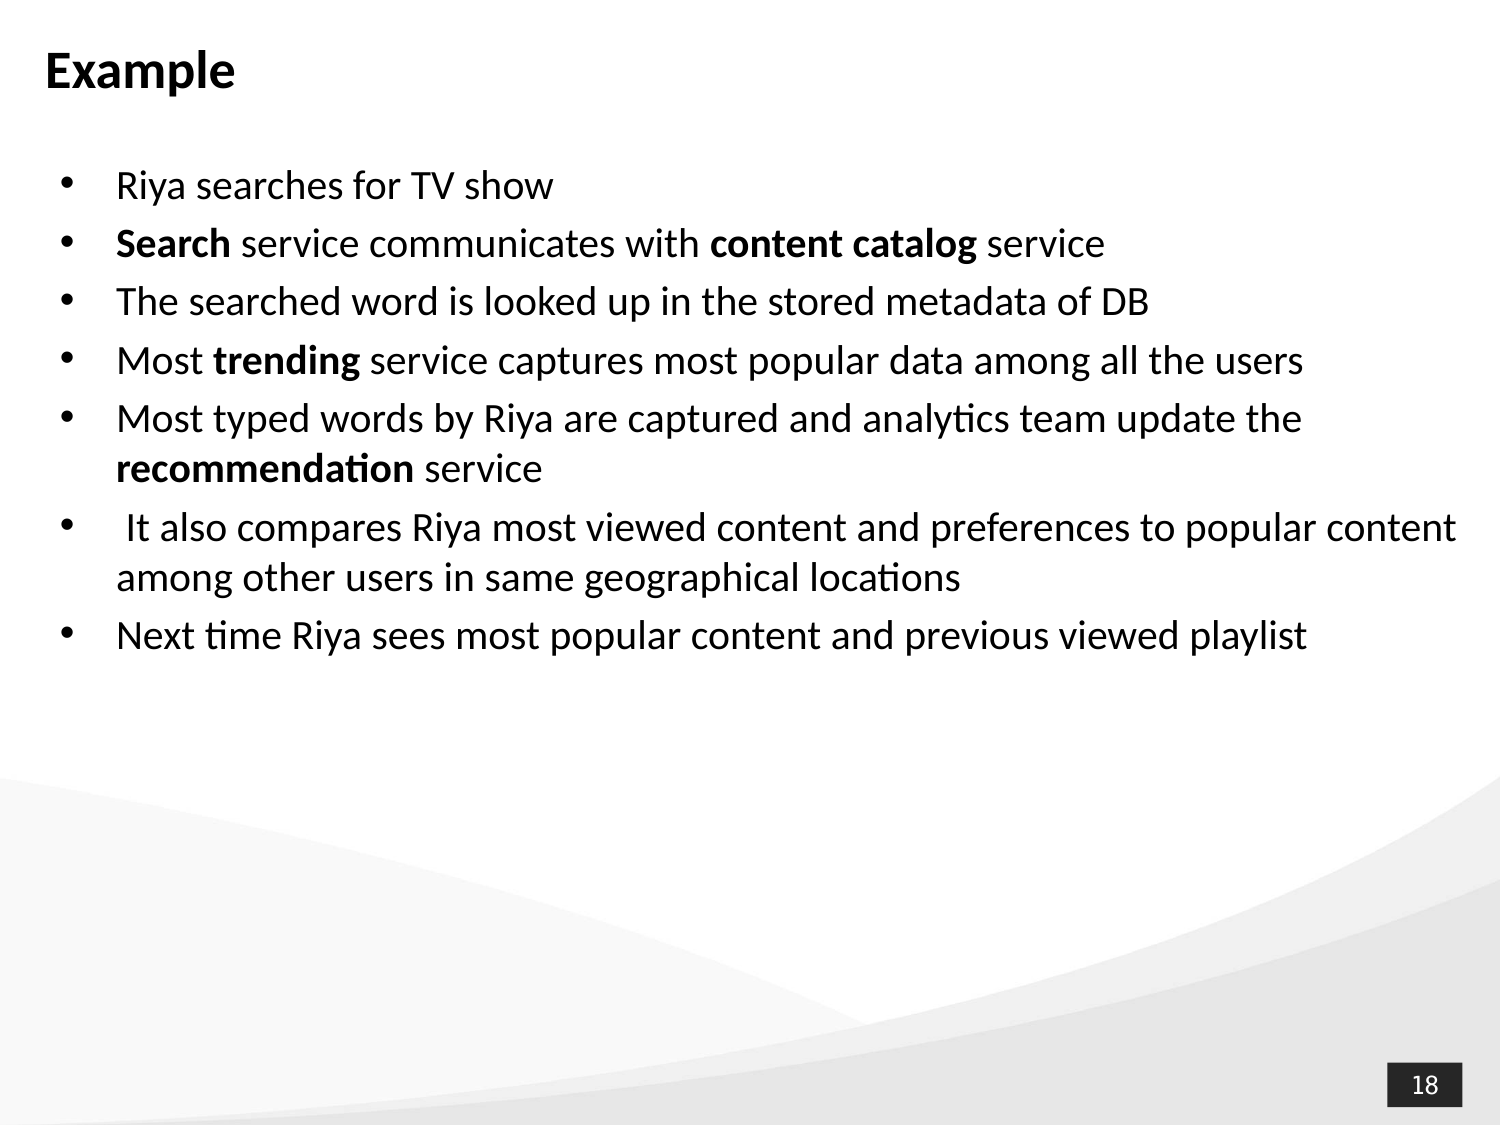

# Example
Riya searches for TV show
Search service communicates with content catalog service
The searched word is looked up in the stored metadata of DB
Most trending service captures most popular data among all the users
Most typed words by Riya are captured and analytics team update the recommendation service
 It also compares Riya most viewed content and preferences to popular content among other users in same geographical locations
Next time Riya sees most popular content and previous viewed playlist